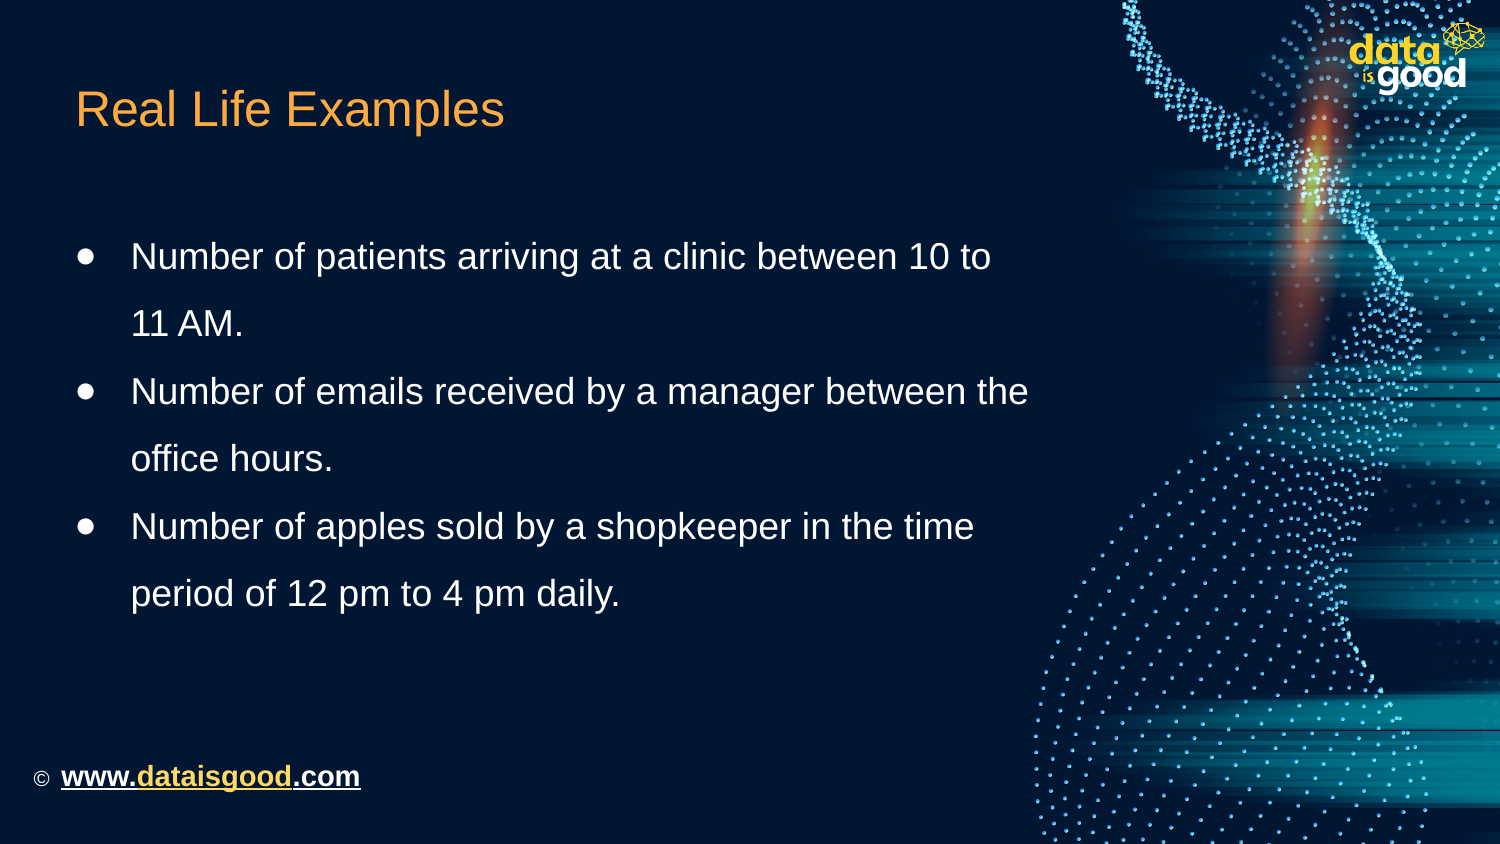

# Real Life Examples
Number of patients arriving at a clinic between 10 to 11 AM.
Number of emails received by a manager between the office hours.
Number of apples sold by a shopkeeper in the time period of 12 pm to 4 pm daily.